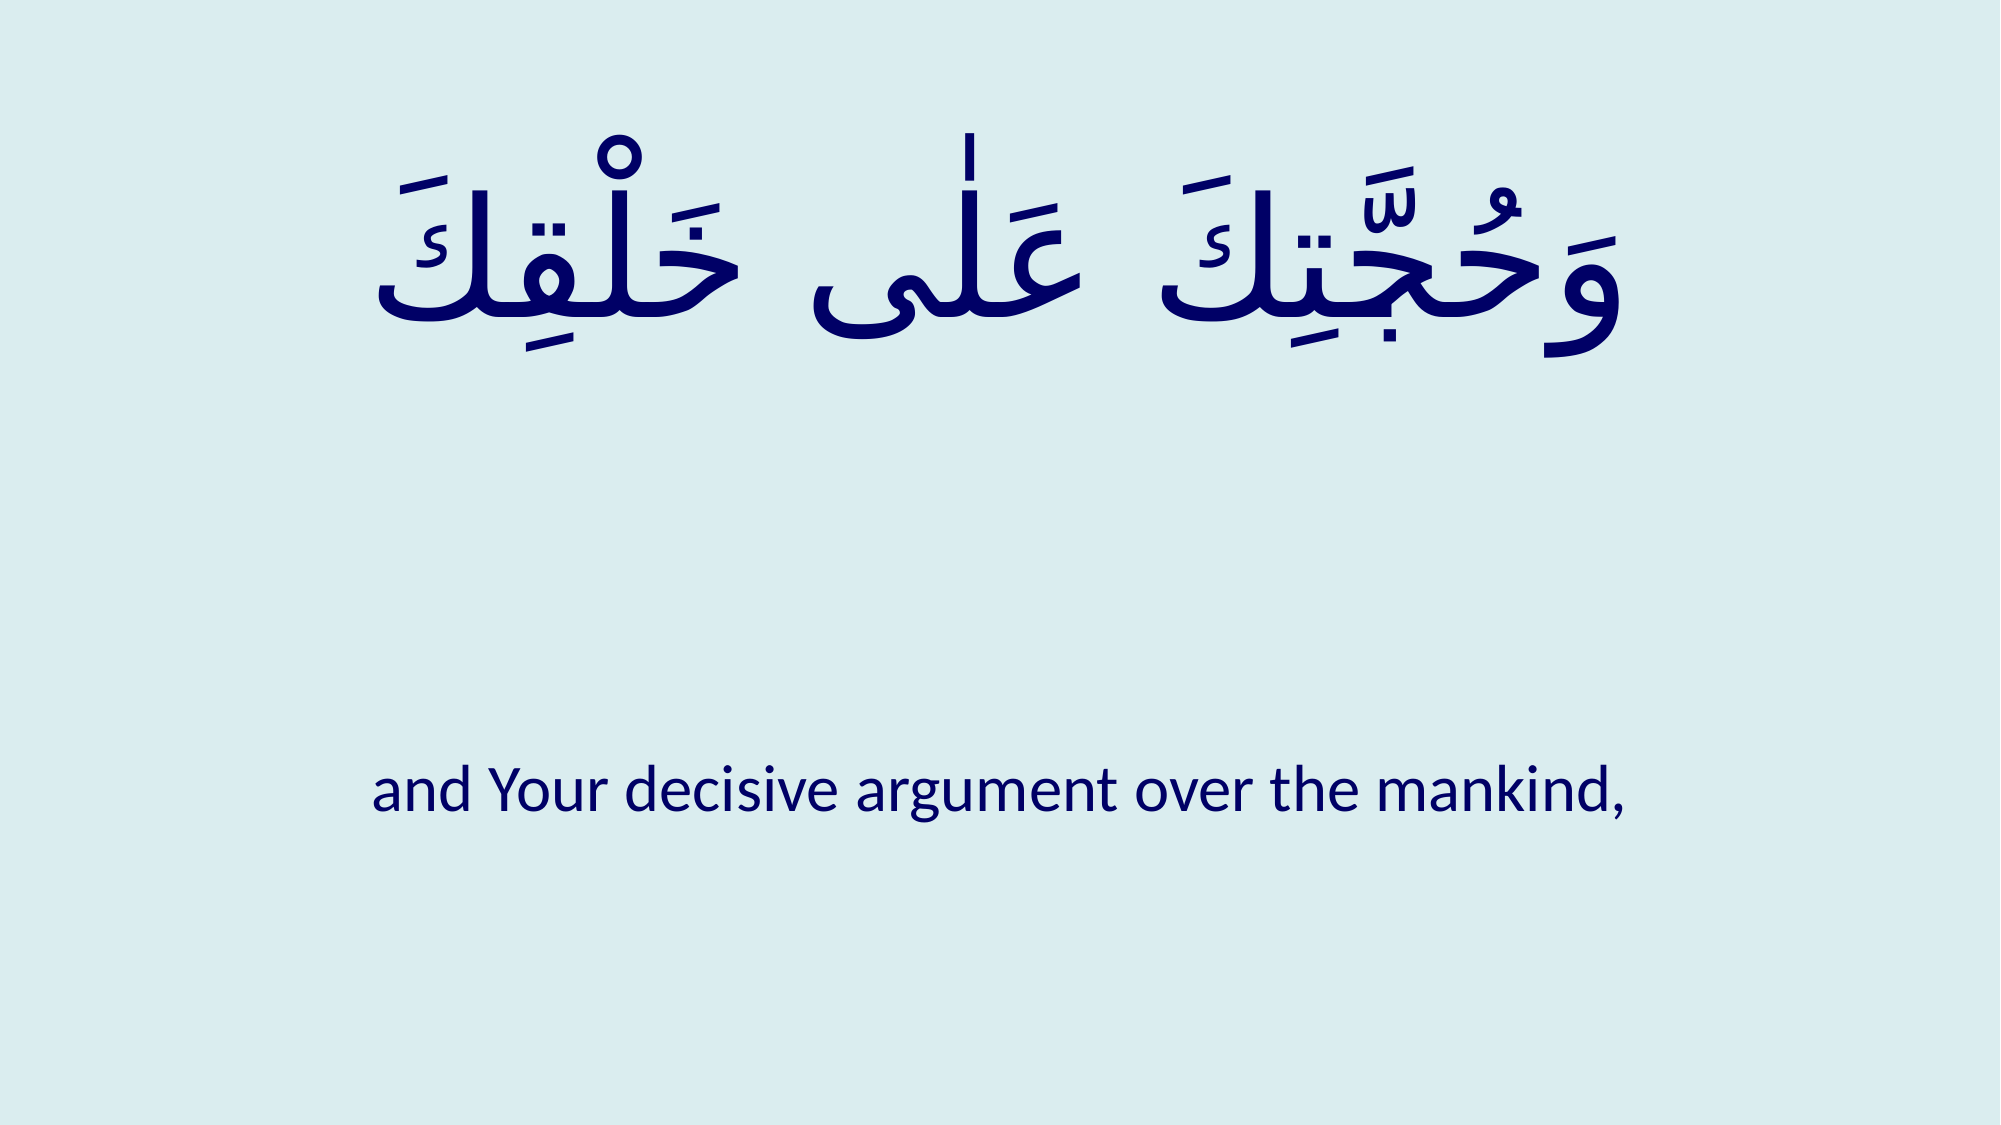

# وَحُجَّتِكَ عَلٰى خَلْقِكَ
and Your decisive argument over the mankind,